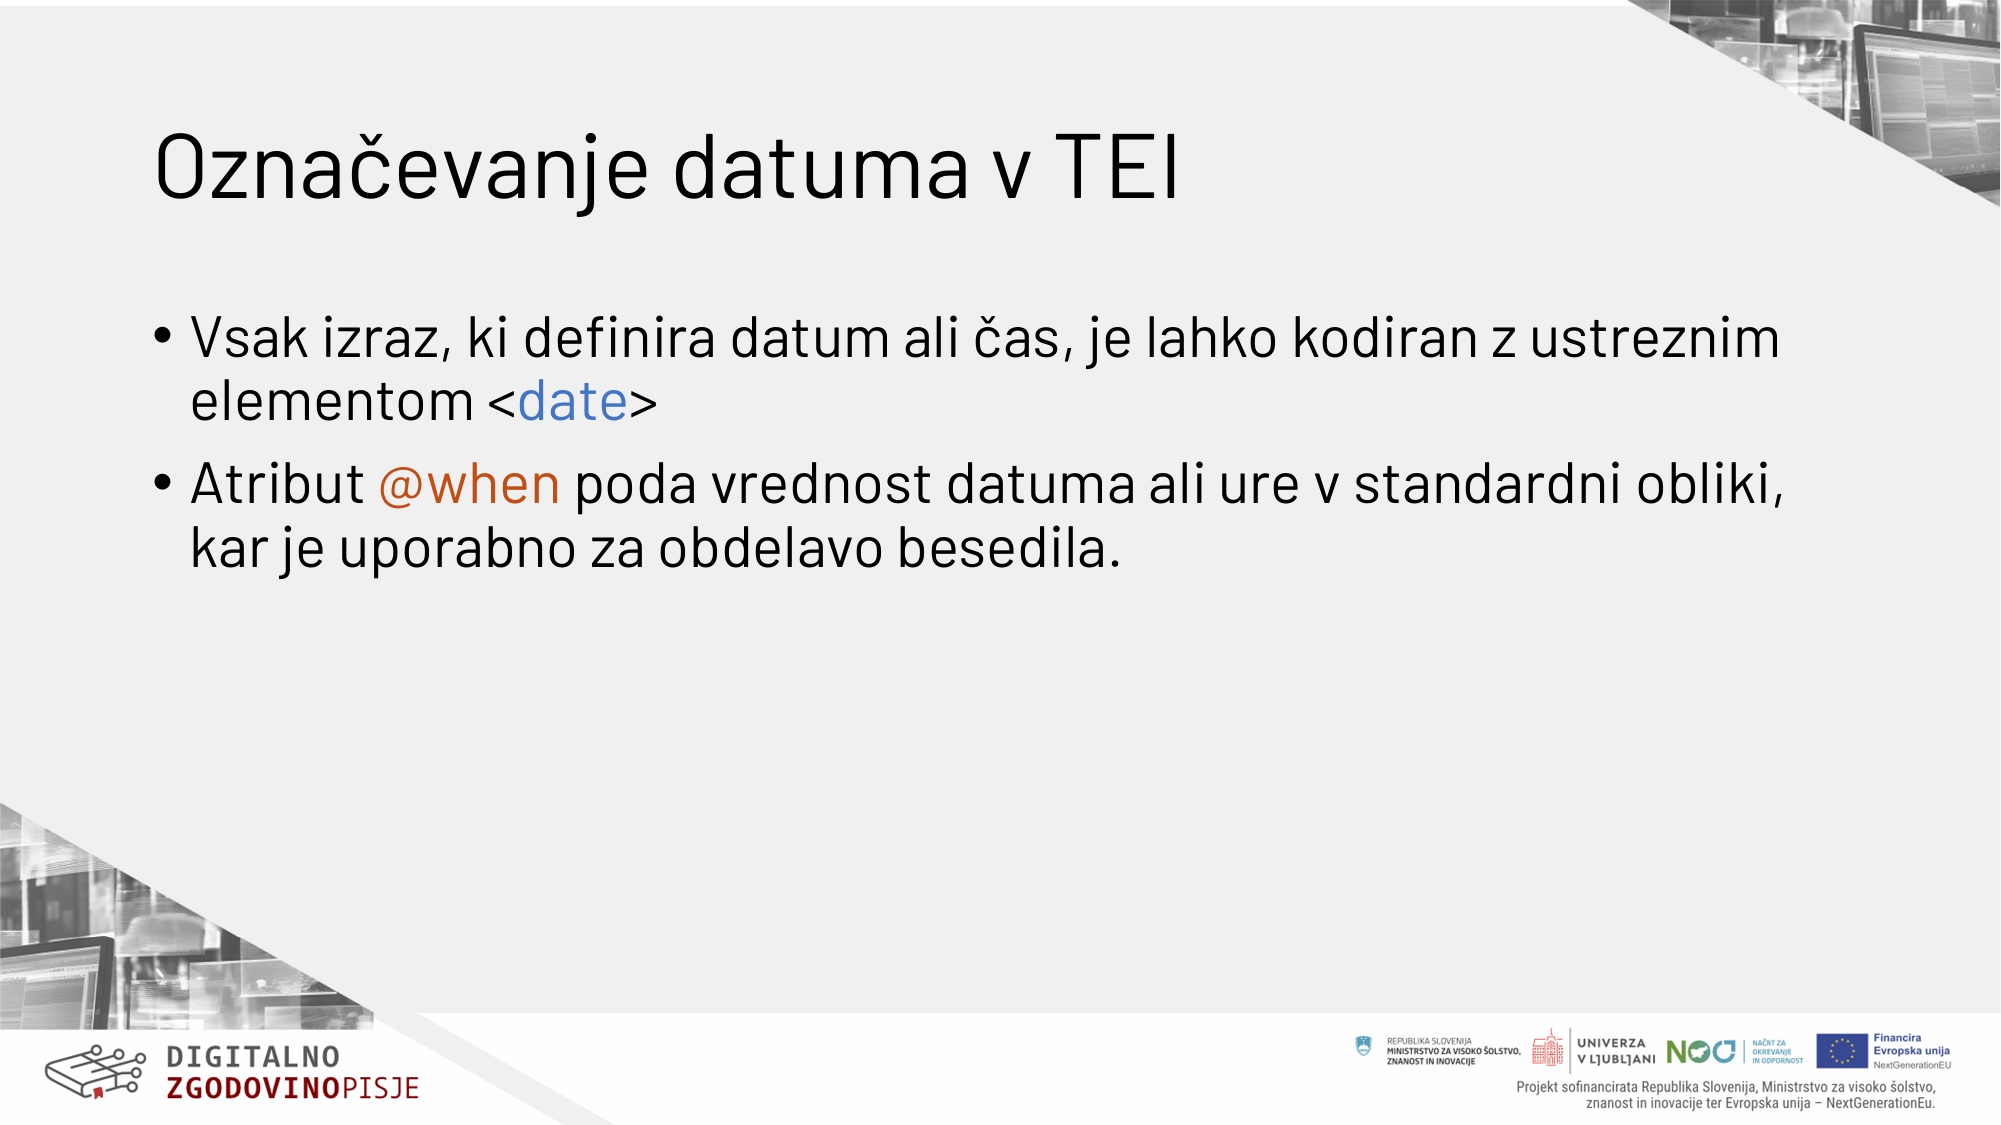

# Označevanje datuma v TEI
Vsak izraz, ki definira datum ali čas, je lahko kodiran z ustreznim elementom <date>
Atribut @when poda vrednost datuma ali ure v standardni obliki, kar je uporabno za obdelavo besedila.